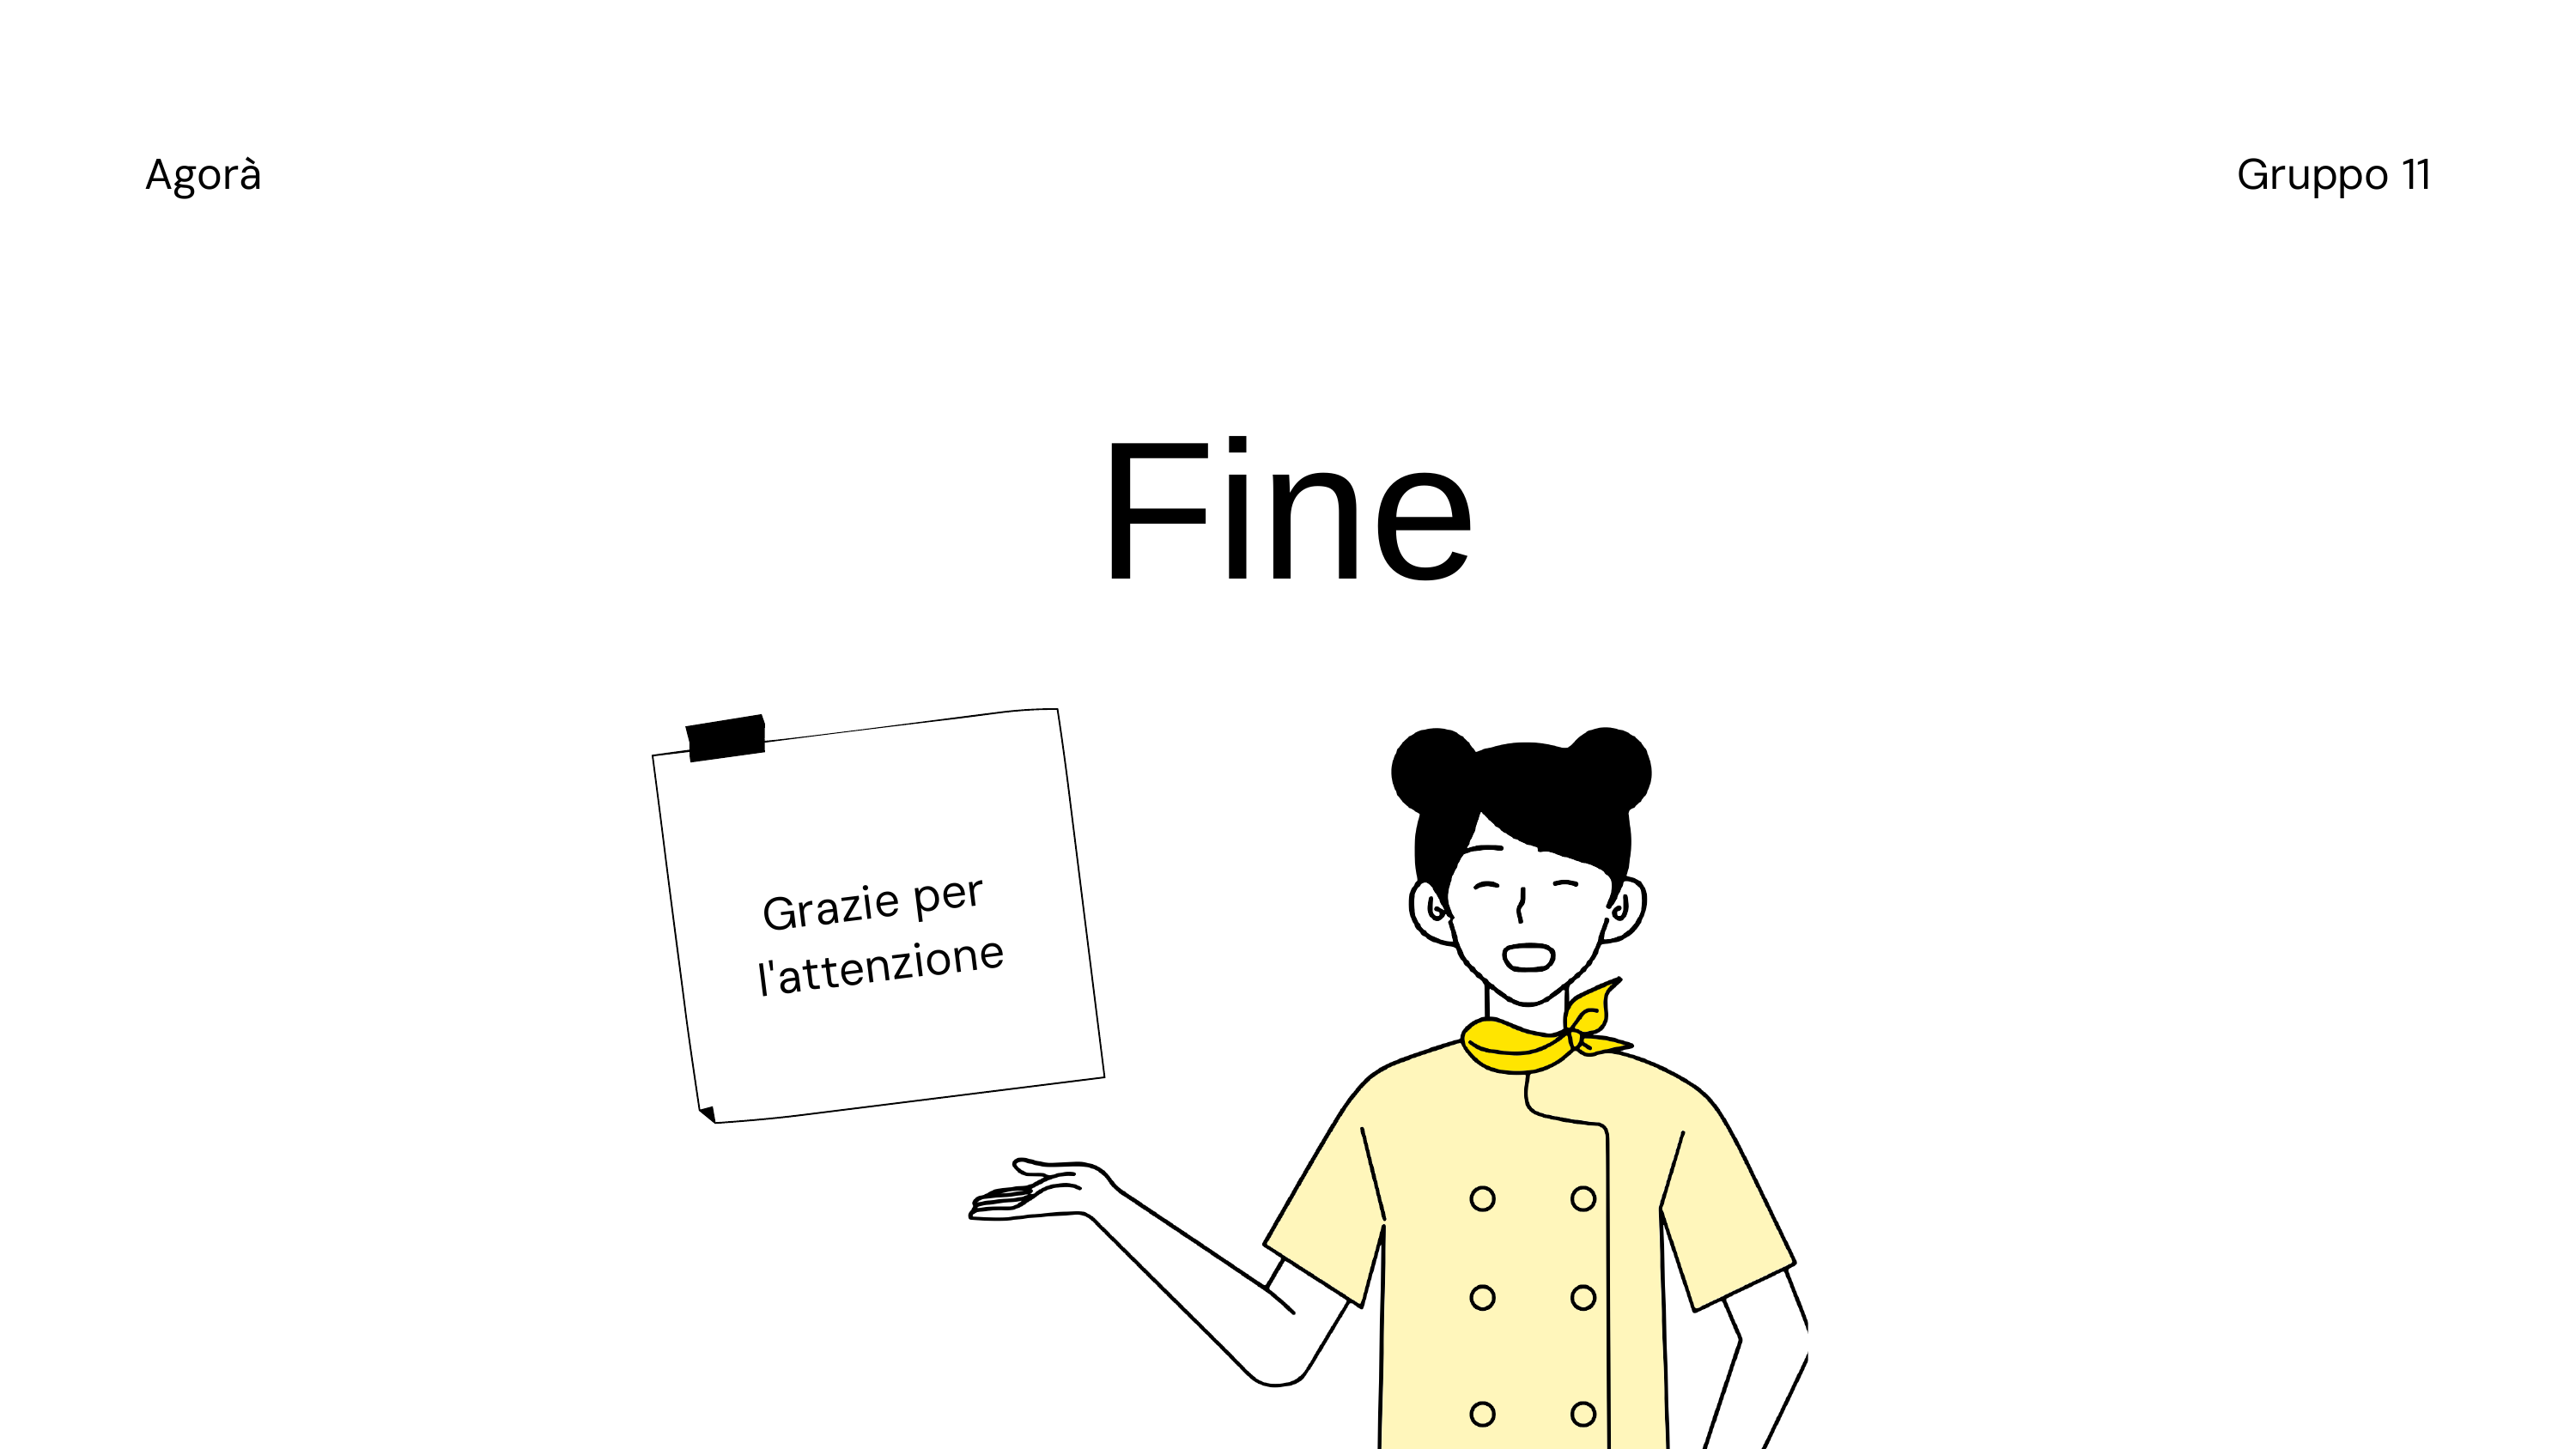

Agorà
Gruppo 11
Fine

Grazie per l'attenzione